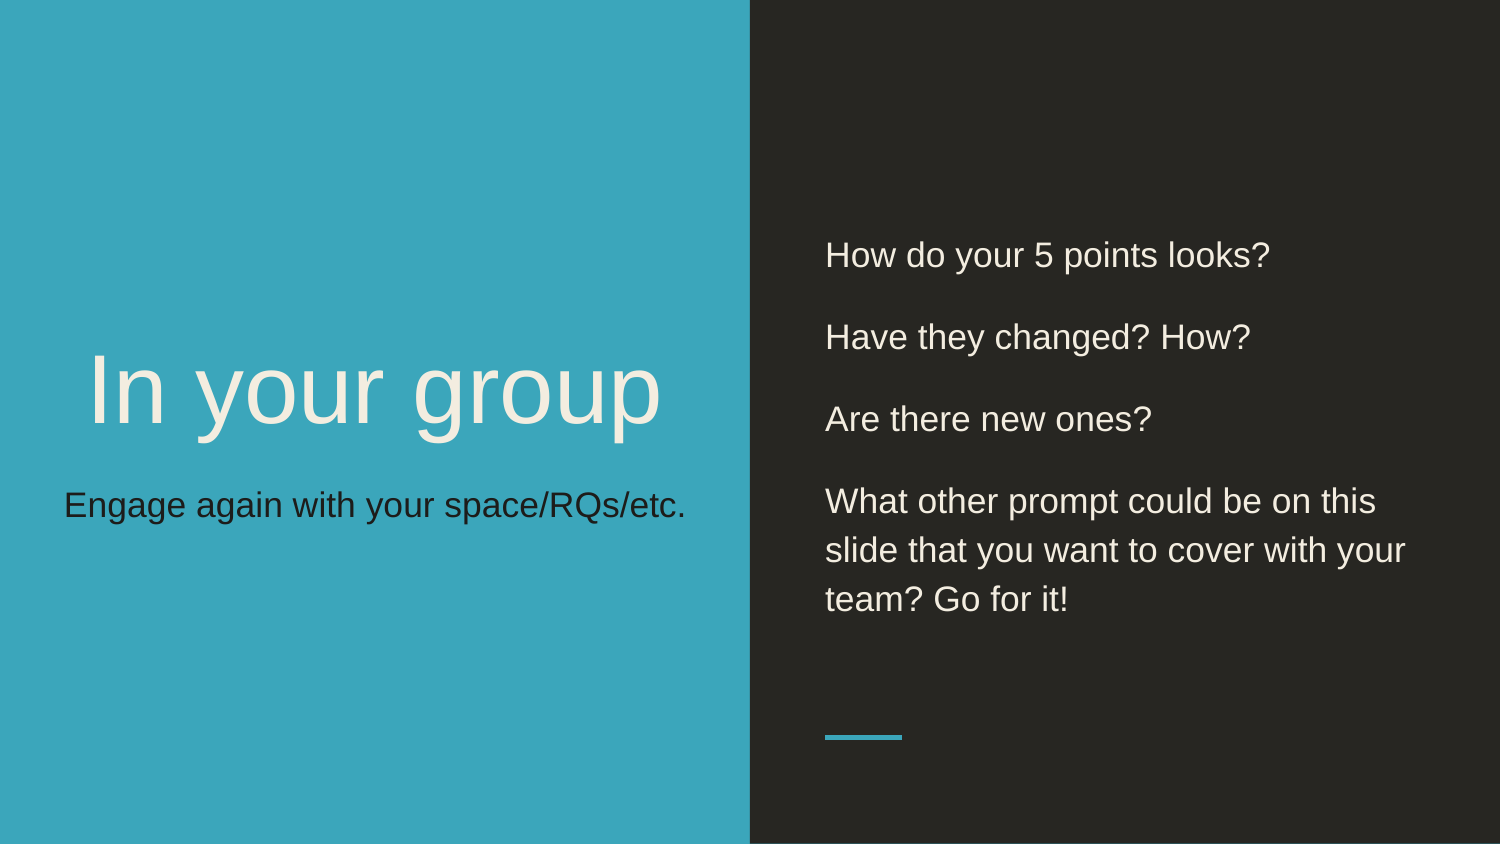

How do your 5 points looks?
Have they changed? How?
Are there new ones?
What other prompt could be on this slide that you want to cover with your team? Go for it!
# In your group
Engage again with your space/RQs/etc.